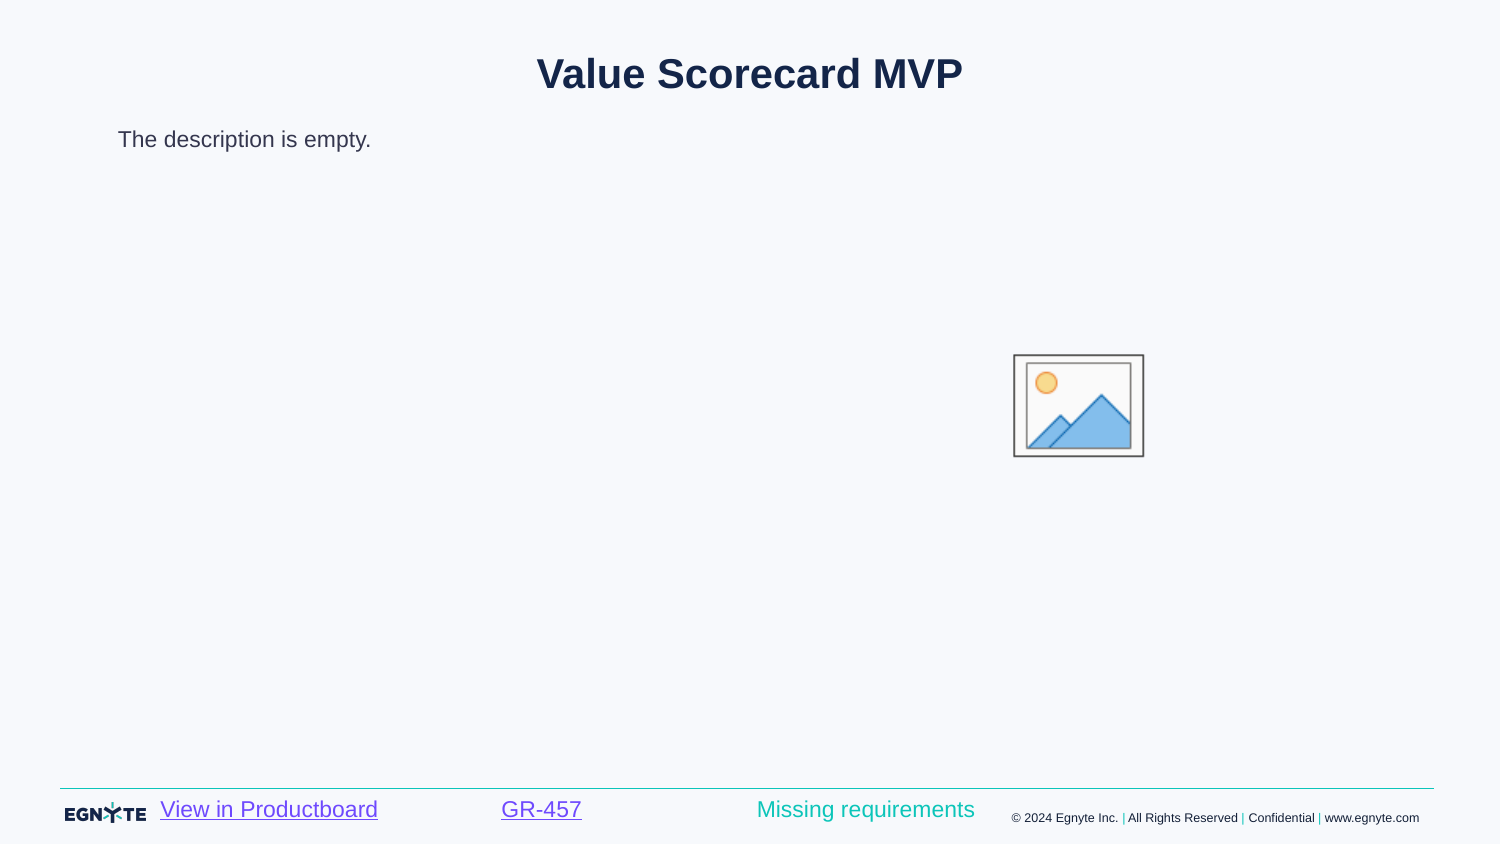

# Value Scorecard MVP
The description is empty.

Missing requirements
GR-457
View in Productboard